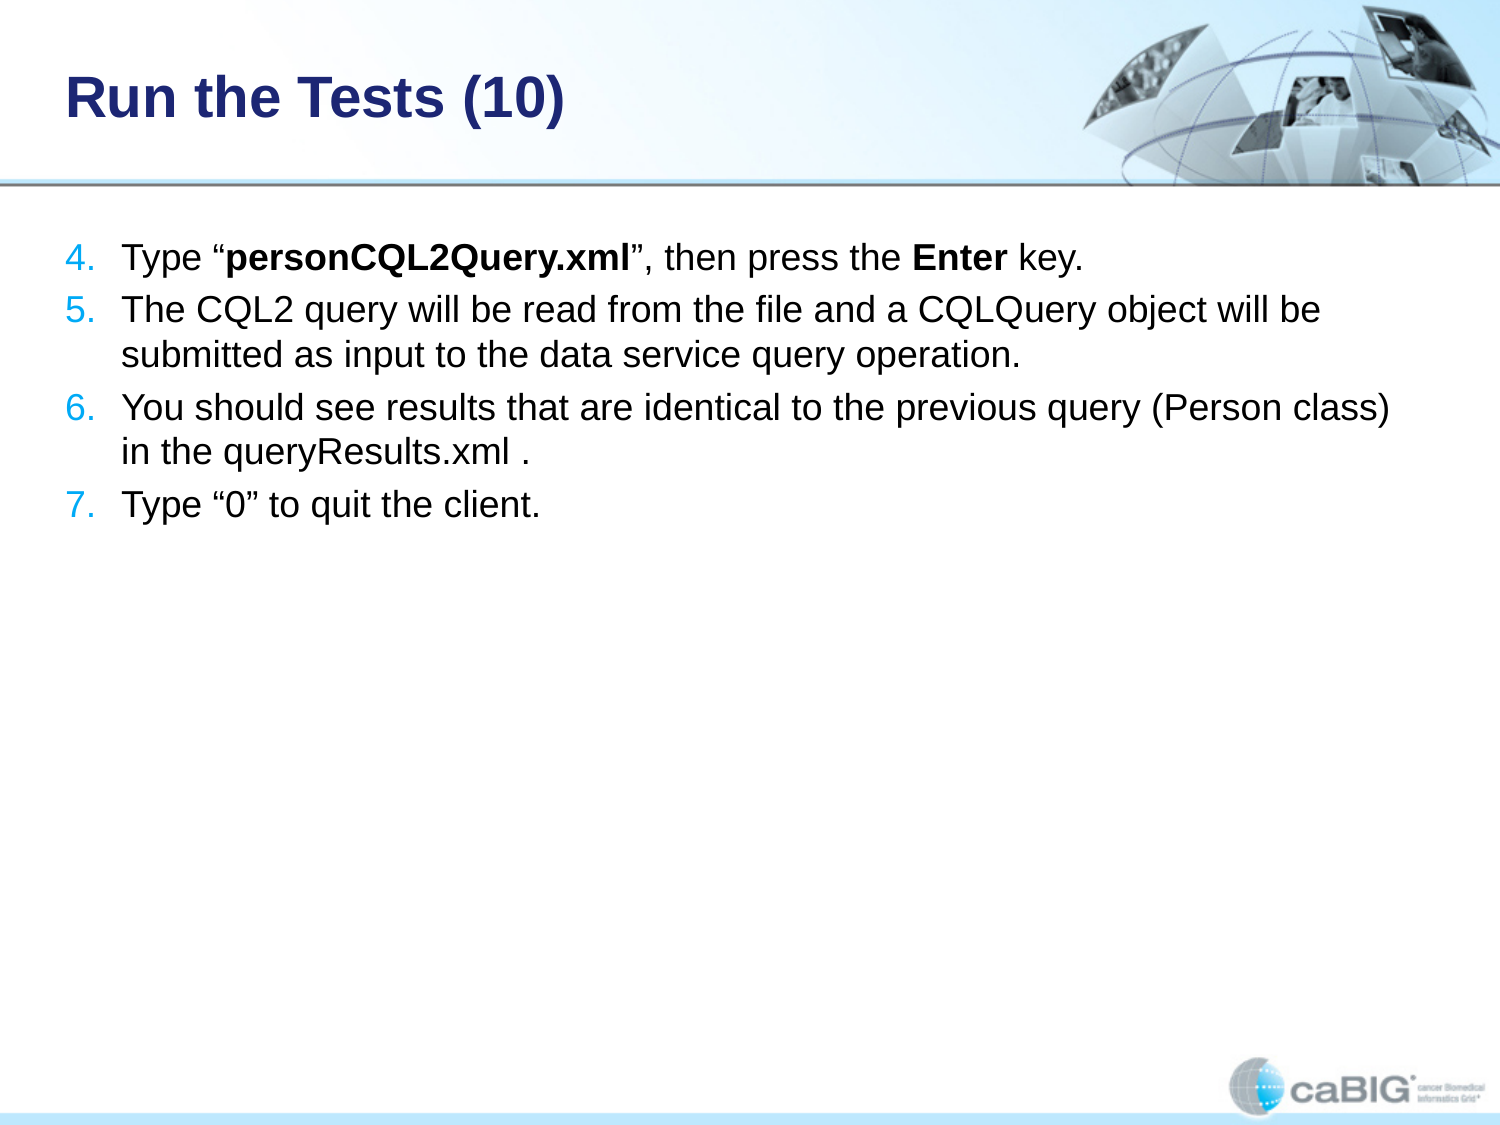

# Run the Tests (10)
Type “personCQL2Query.xml”, then press the Enter key.
The CQL2 query will be read from the file and a CQLQuery object will be submitted as input to the data service query operation.
You should see results that are identical to the previous query (Person class) in the queryResults.xml .
Type “0” to quit the client.